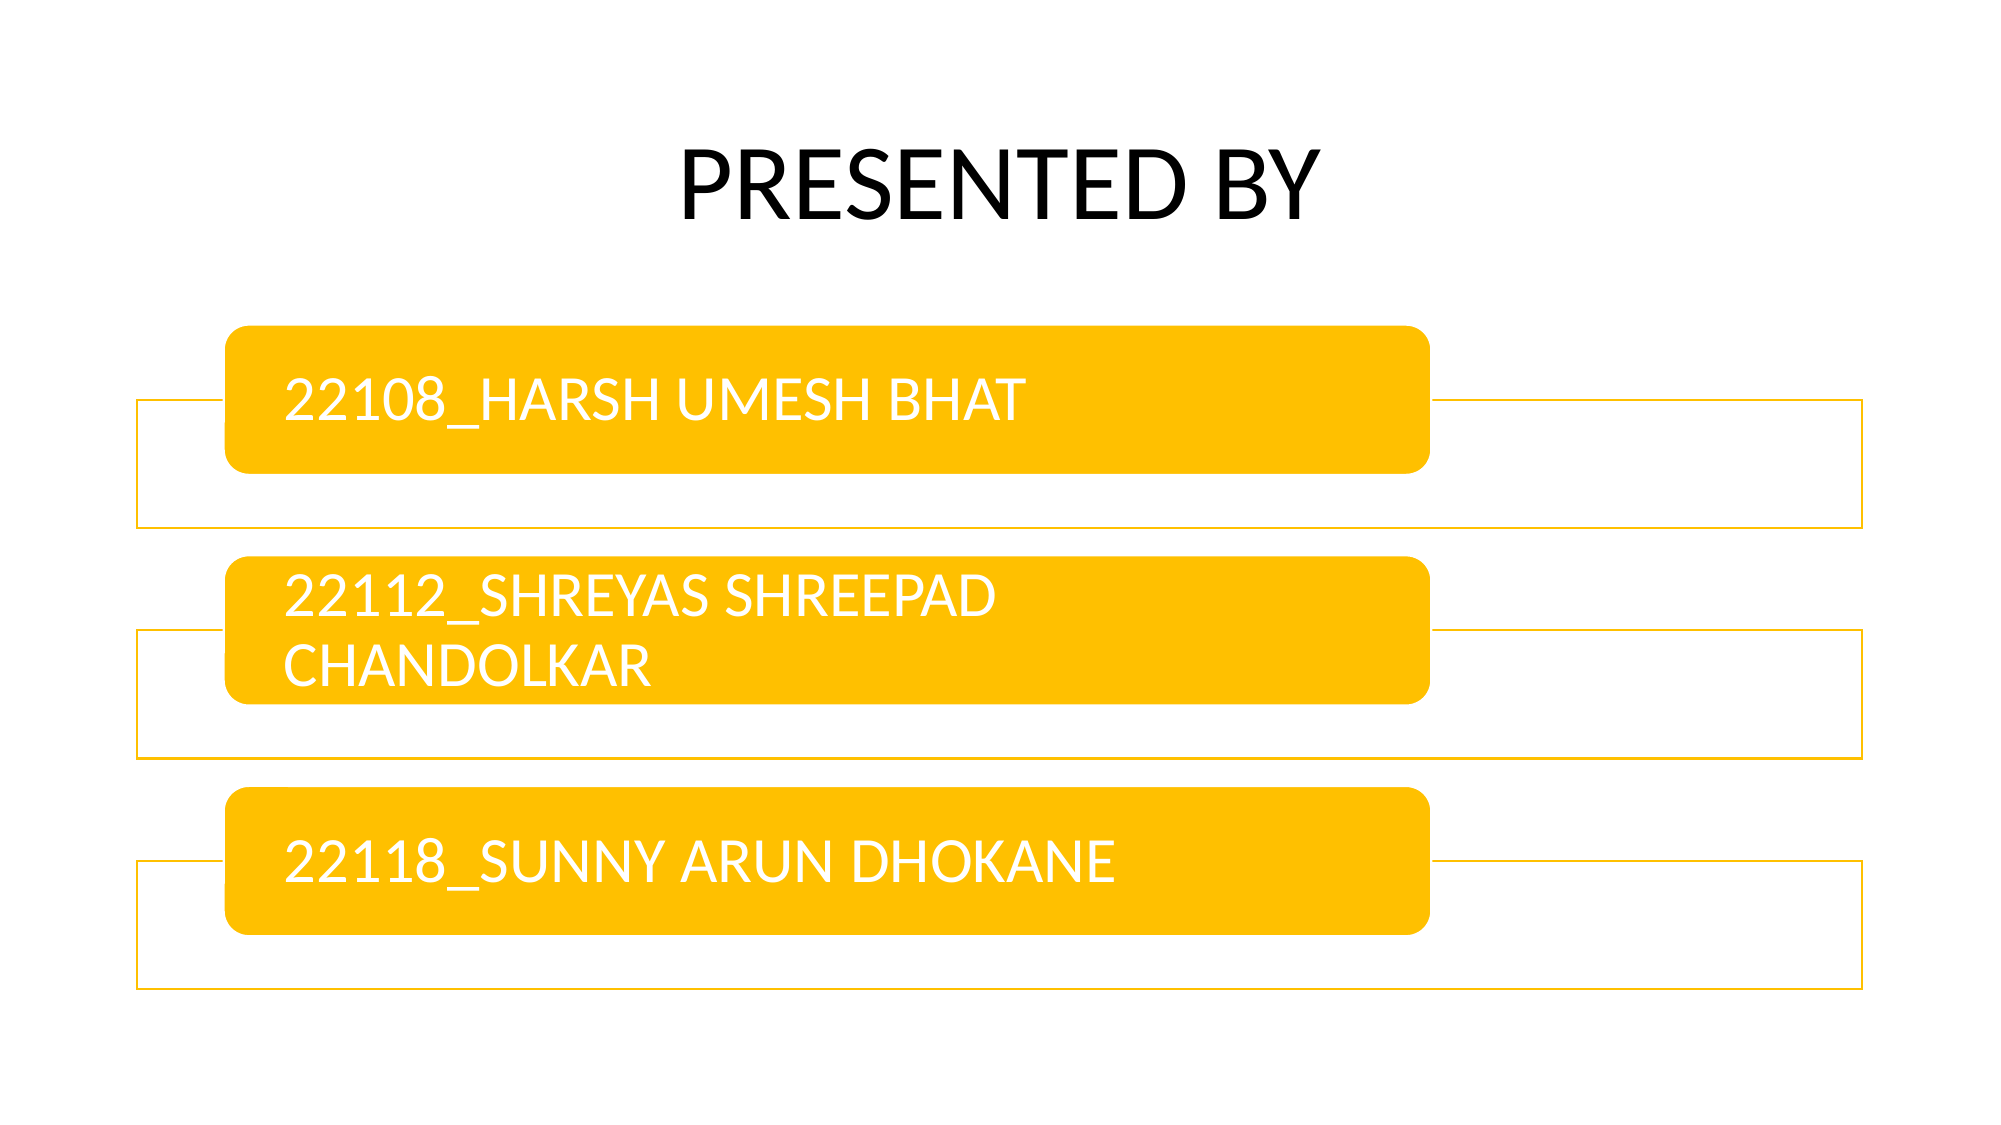

# PRESENTED BY
22108_HARSH UMESH BHAT
22112_SHREYAS SHREEPAD CHANDOLKAR
22118_SUNNY ARUN DHOKANE